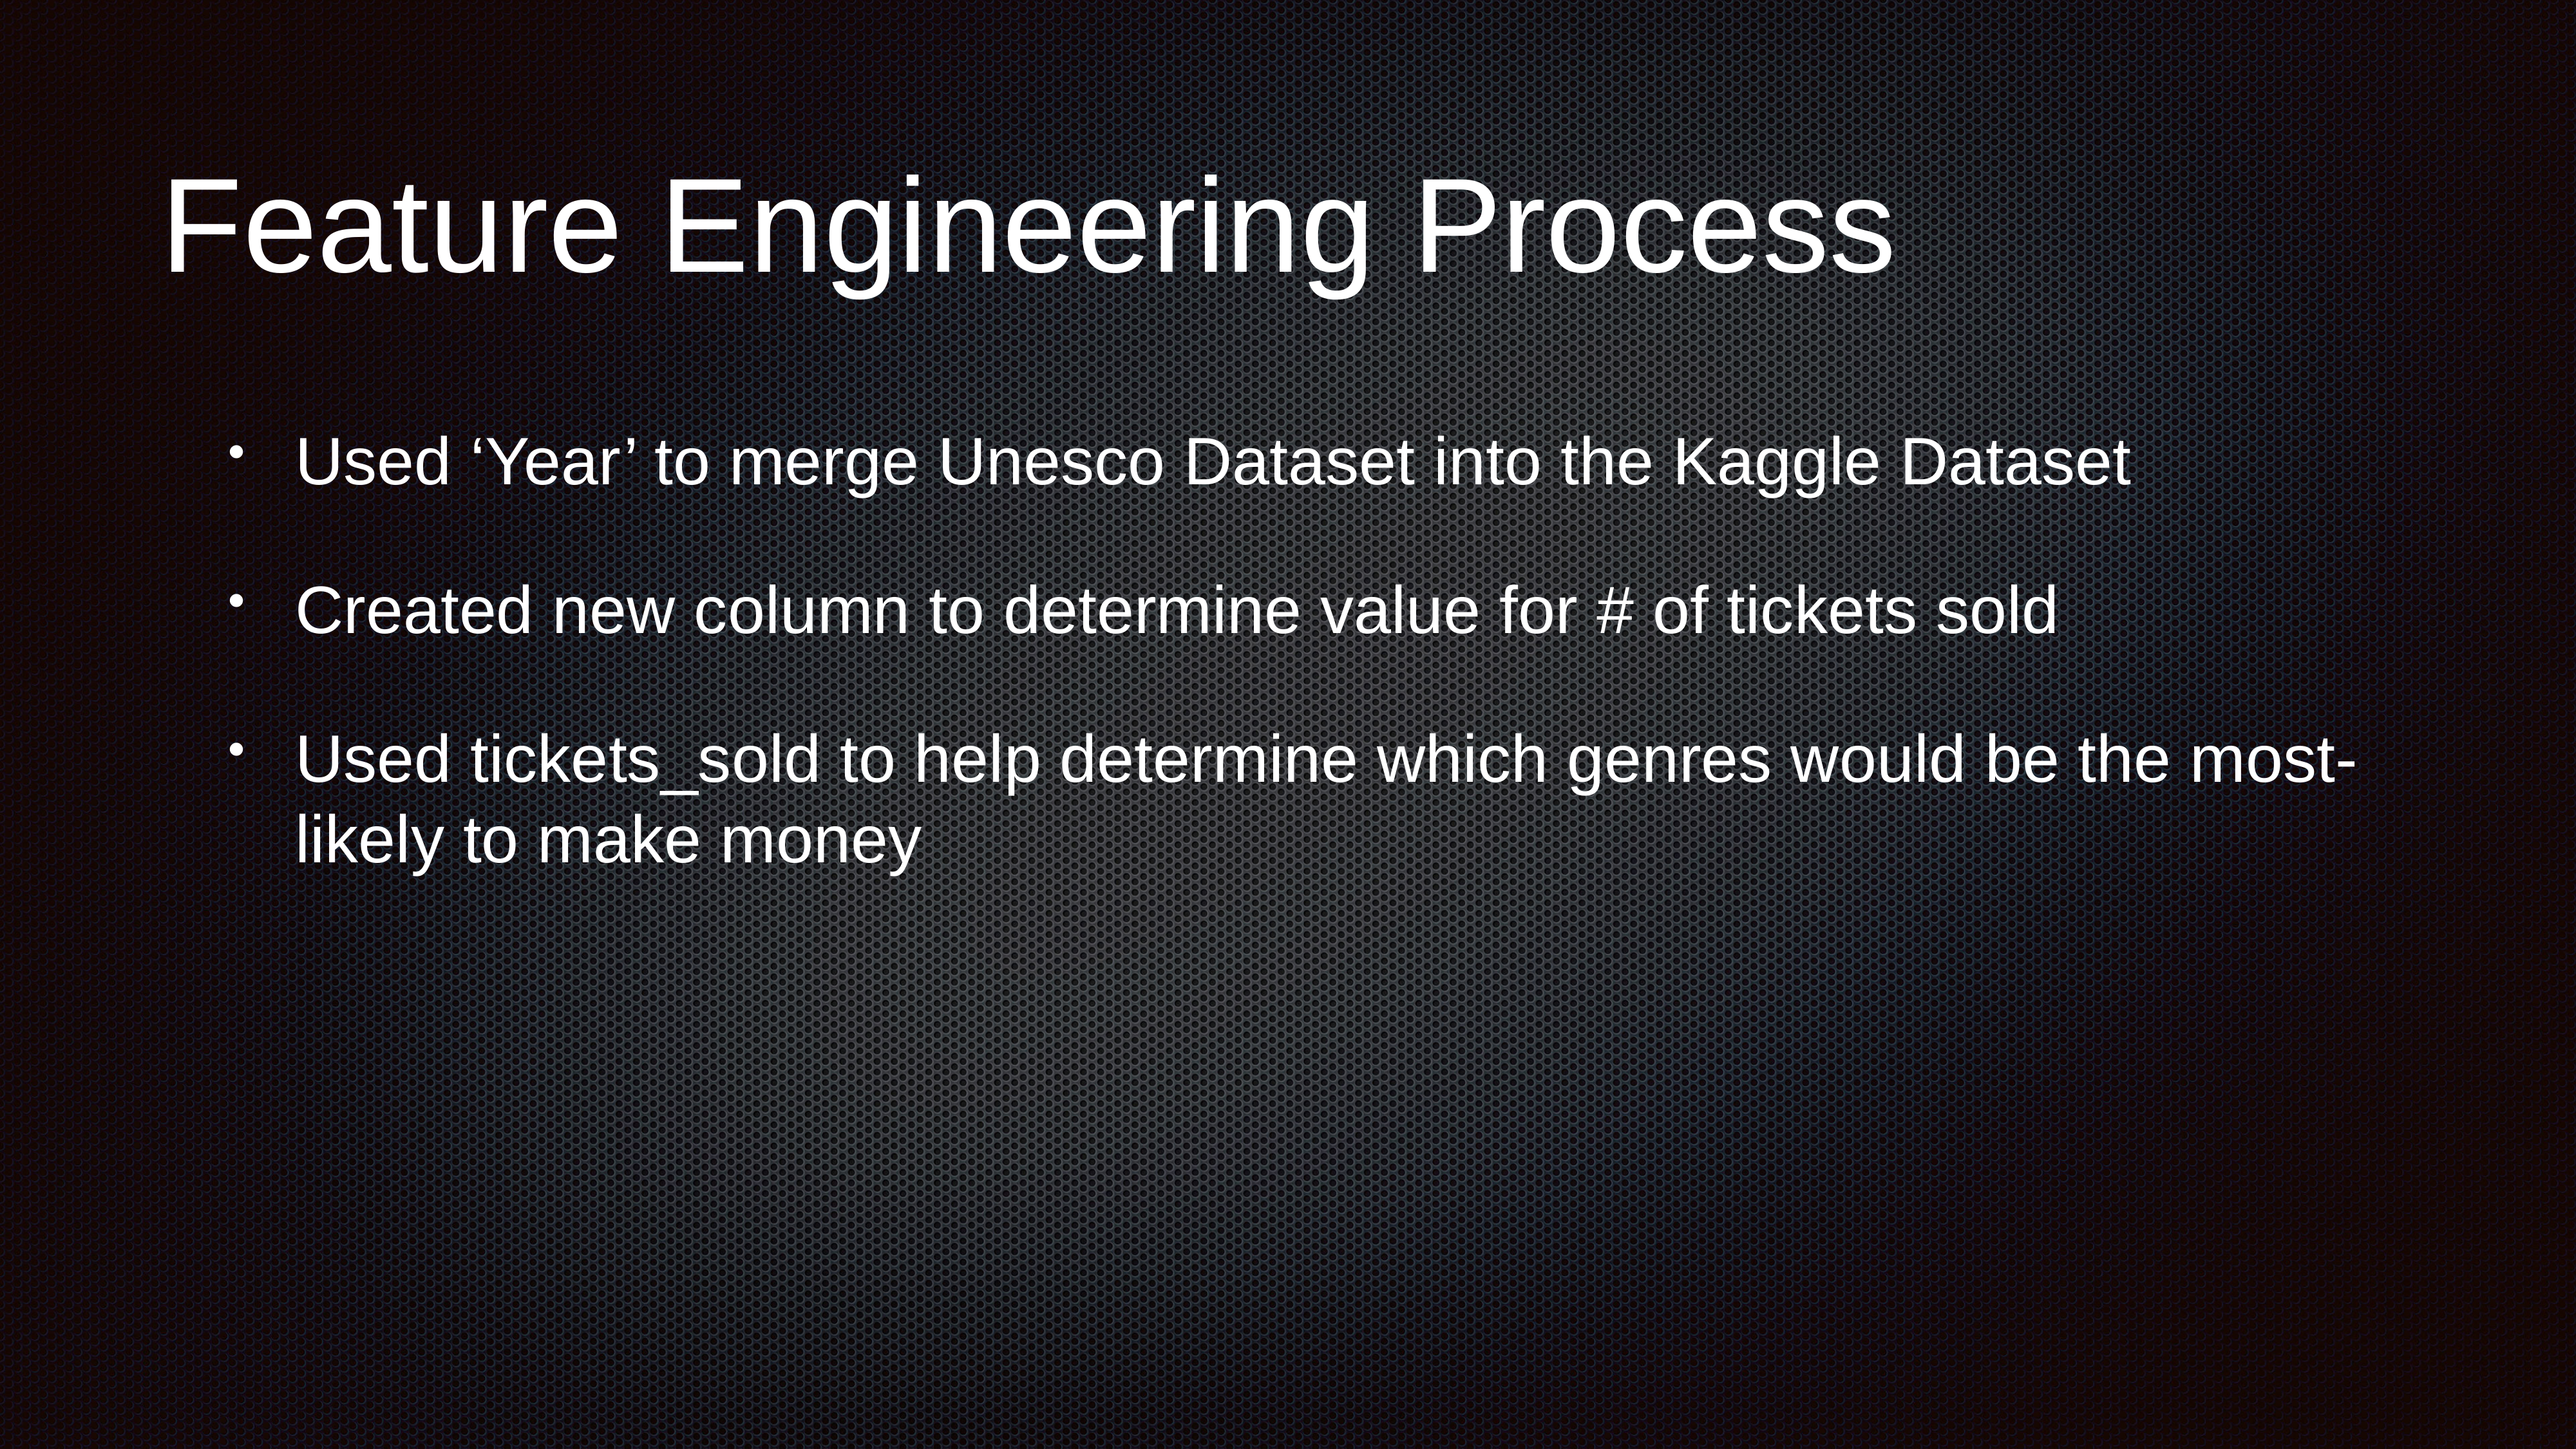

# Feature Engineering Process
Used ‘Year’ to merge Unesco Dataset into the Kaggle Dataset
Created new column to determine value for # of tickets sold
Used tickets_sold to help determine which genres would be the most-likely to make money